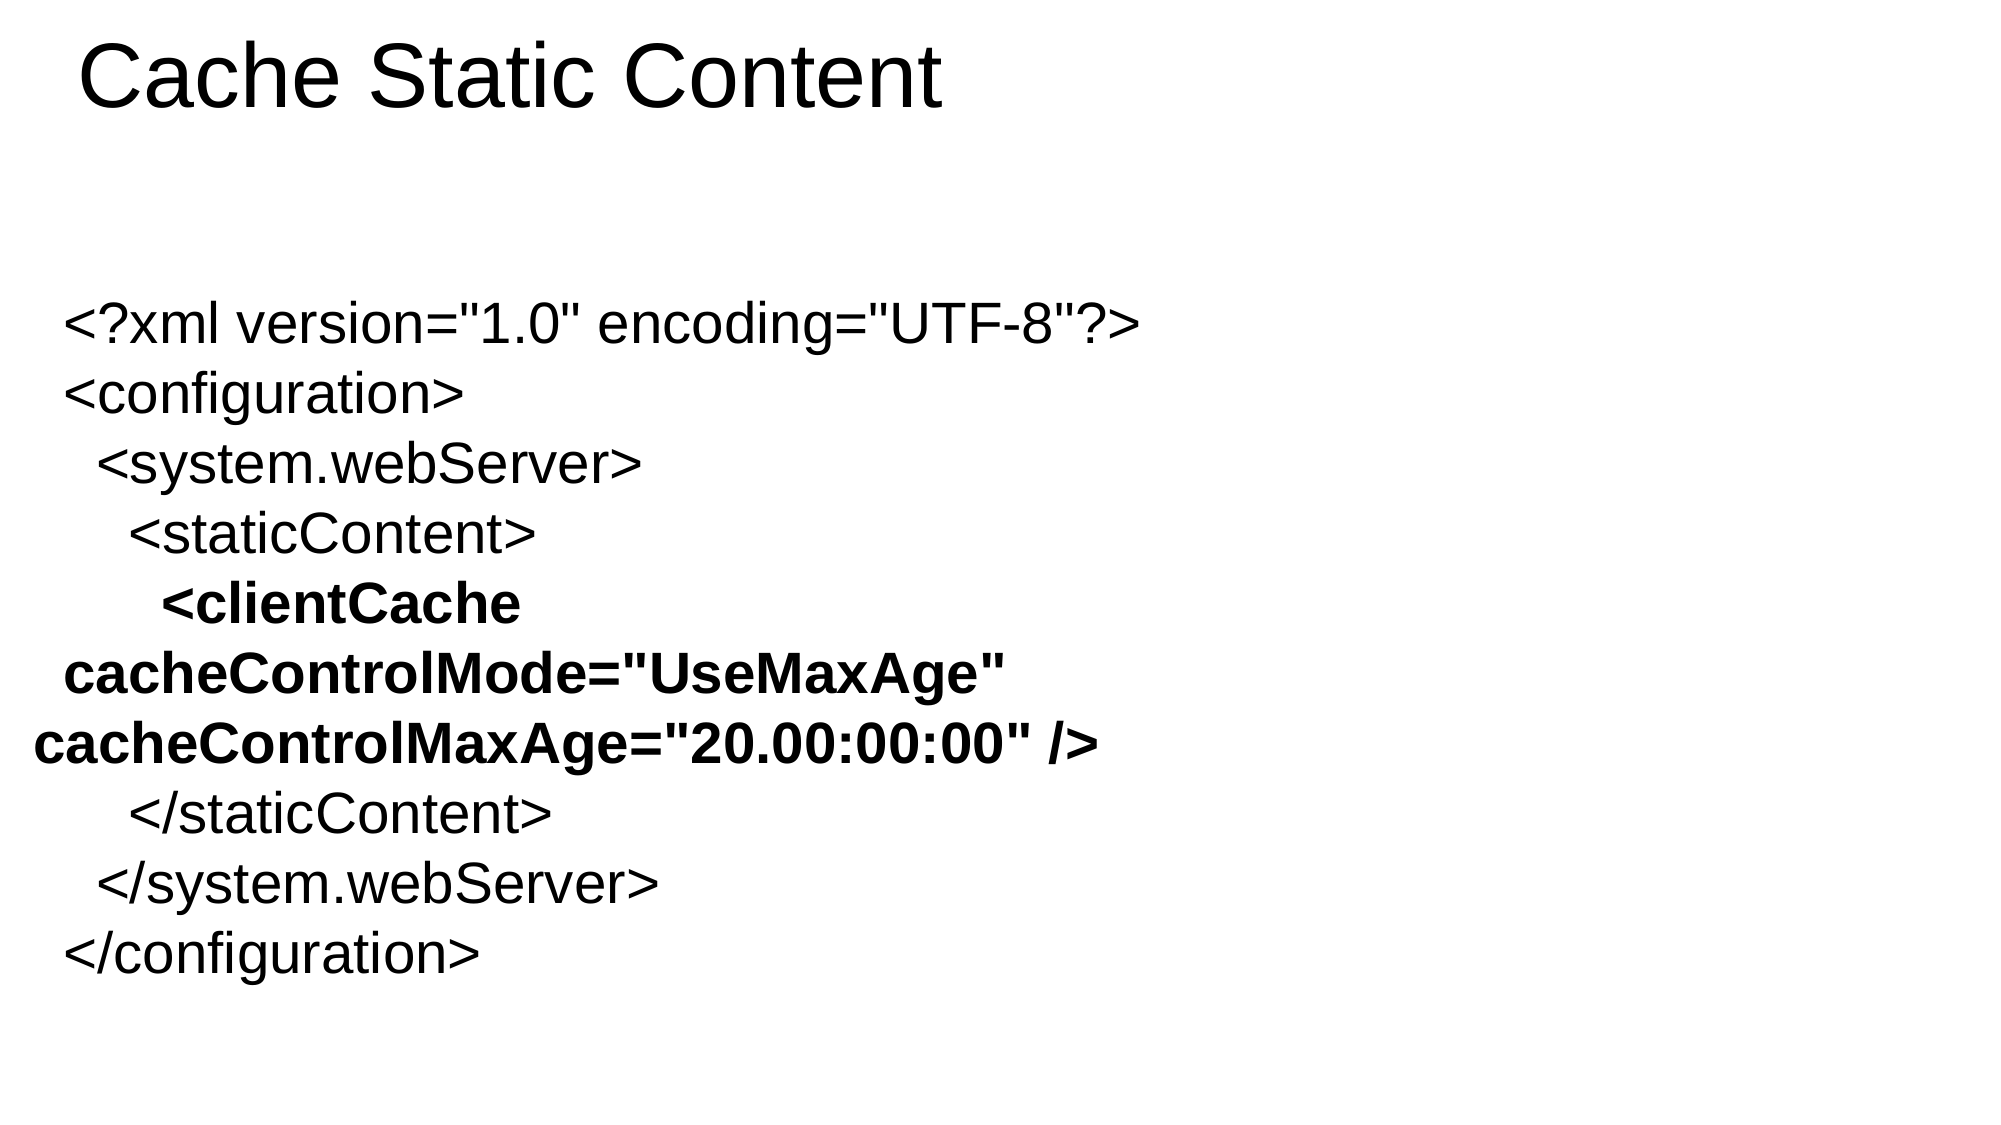

# Cache Static Content
<?xml version="1.0" encoding="UTF-8"?>
<configuration>
  <system.webServer>
    <staticContent>
      <clientCache
cacheControlMode="UseMaxAge" cacheControlMaxAge="20.00:00:00" />
    </staticContent>
  </system.webServer>
</configuration>